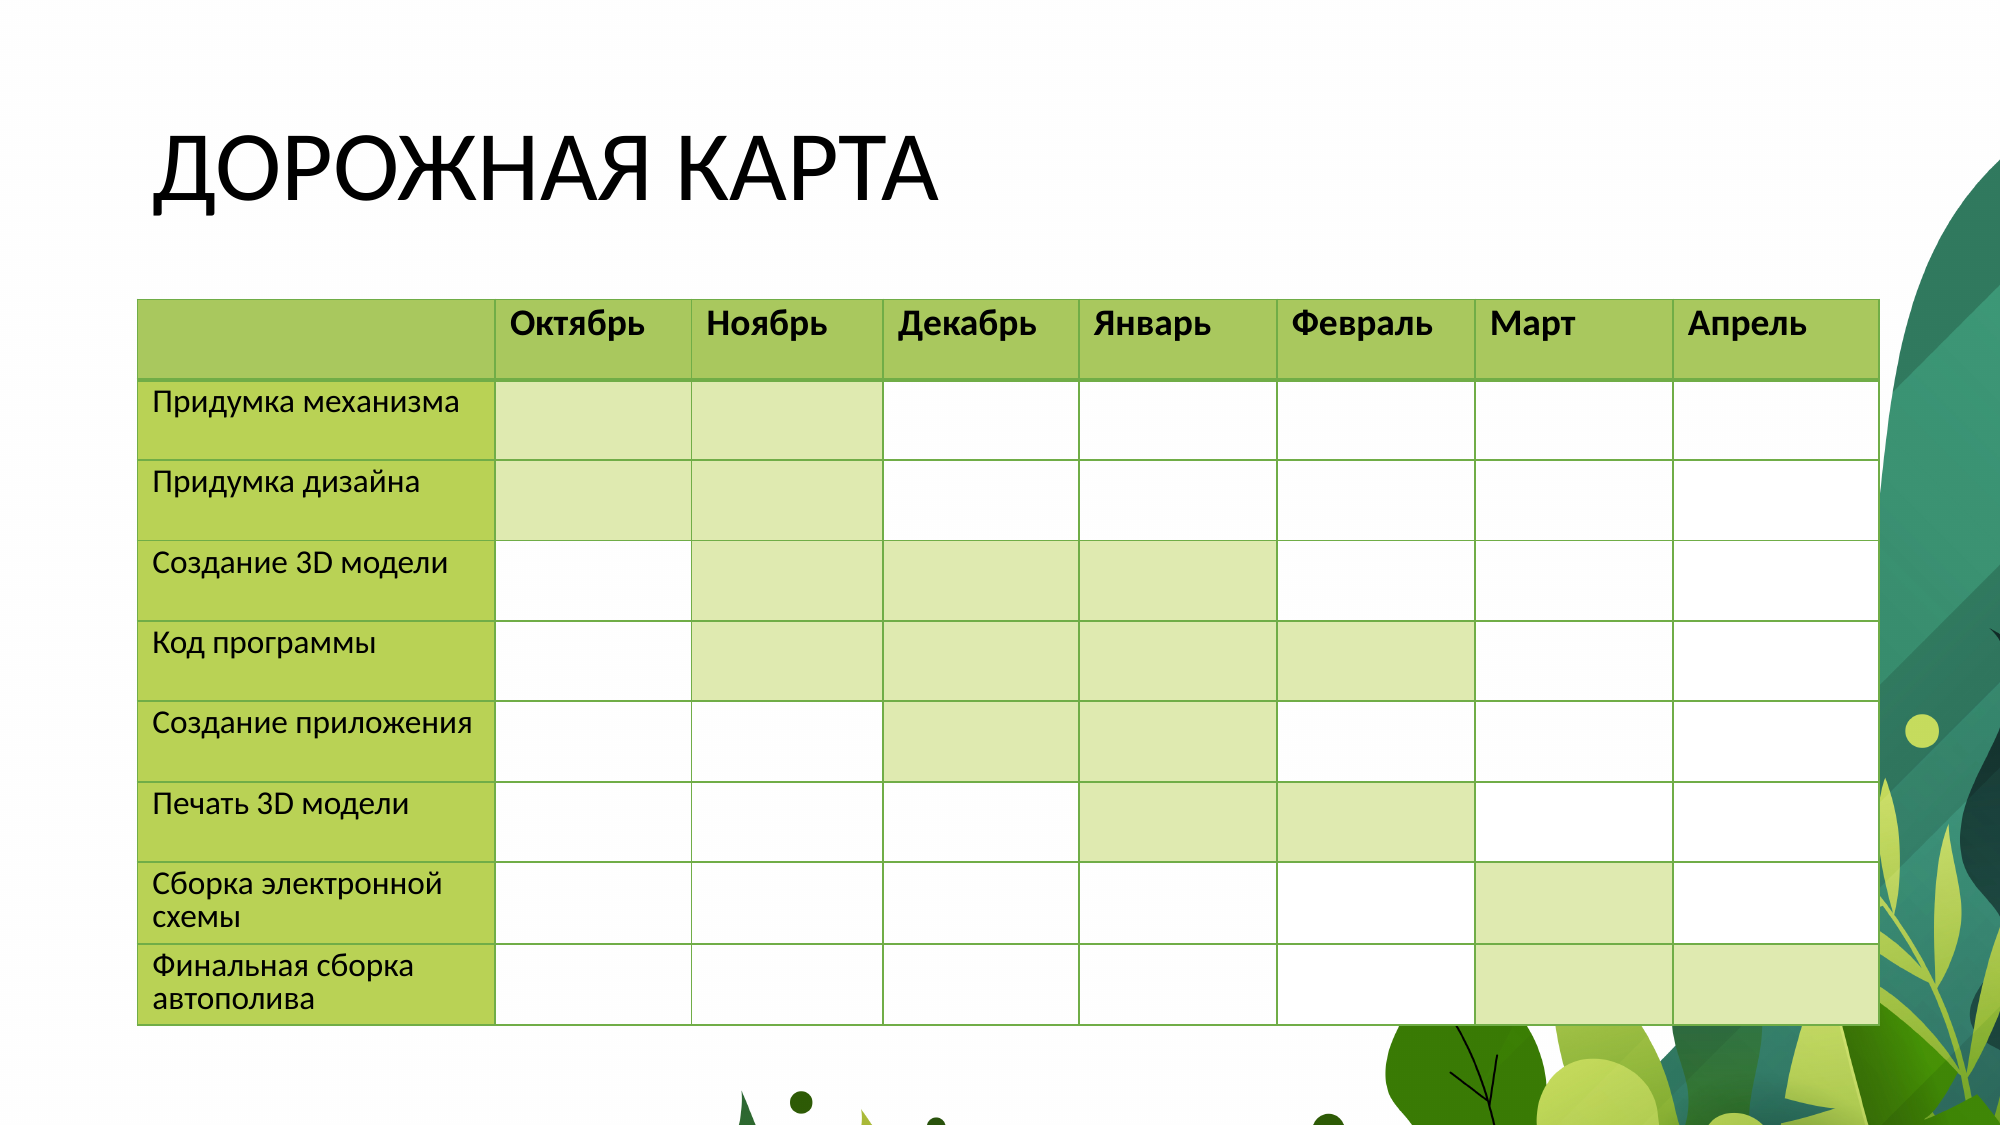

# ДОРОЖНАЯ КАРТА
|  | Октябрь | Ноябрь | Декабрь | Январь | Февраль | Март | Апрель |
| --- | --- | --- | --- | --- | --- | --- | --- |
| Придумка механизма |  |  |  |  |  |  |  |
| Придумка дизайна |  |  |  |  |  |  |  |
| Создание 3D модели |  |  |  |  |  |  |  |
| Код программы |  |  |  |  |  |  |  |
| Создание приложения |  |  |  |  |  |  |  |
| Печать 3D модели |  |  |  |  |  |  |  |
| Сборка электронной схемы |  |  |  |  |  |  |  |
| Финальная сборка автополива |  |  |  |  |  |  |  |